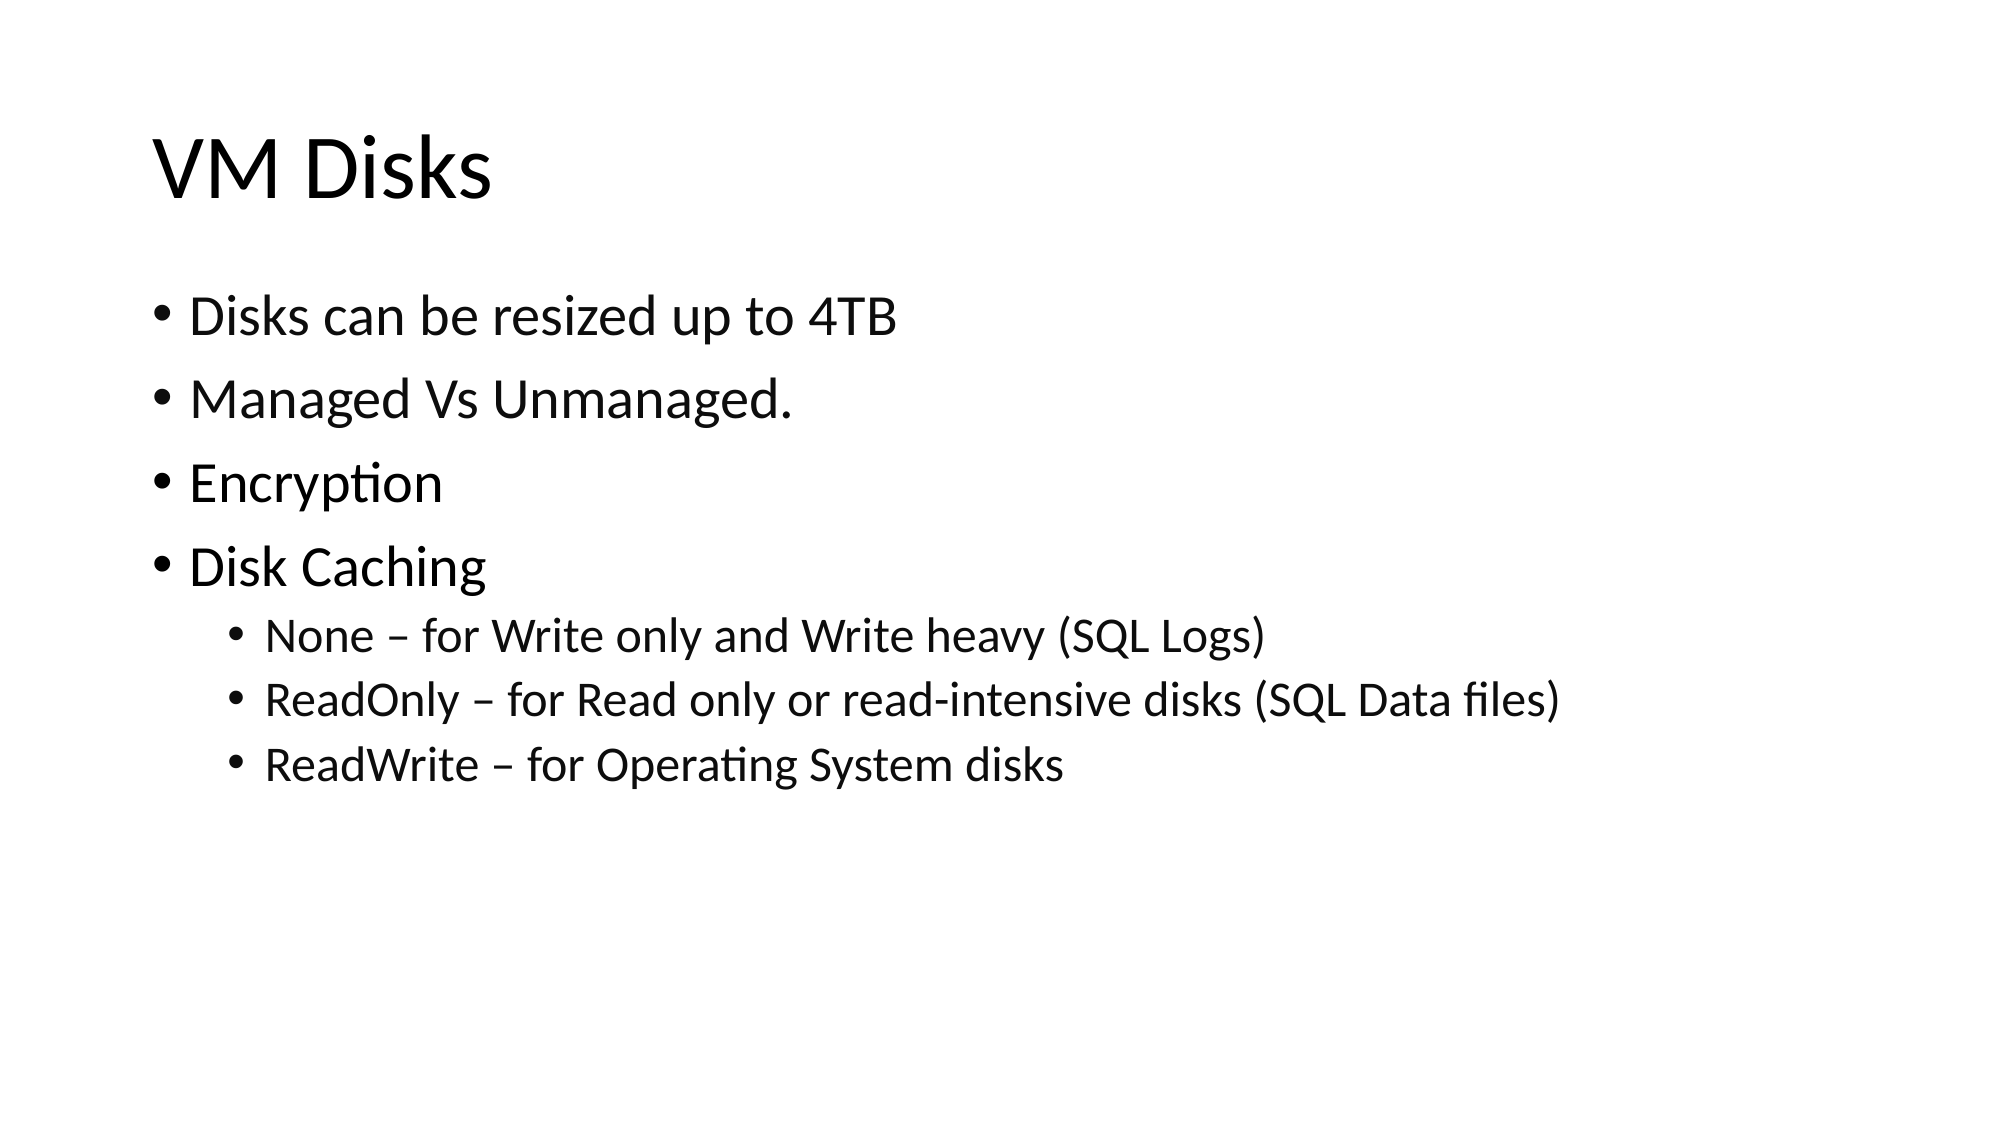

# VM Disks
Disks can be resized up to 4TB
Managed Vs Unmanaged.
Encryption
Disk Caching
None – for Write only and Write heavy (SQL Logs)
ReadOnly – for Read only or read-intensive disks (SQL Data files)
ReadWrite – for Operating System disks